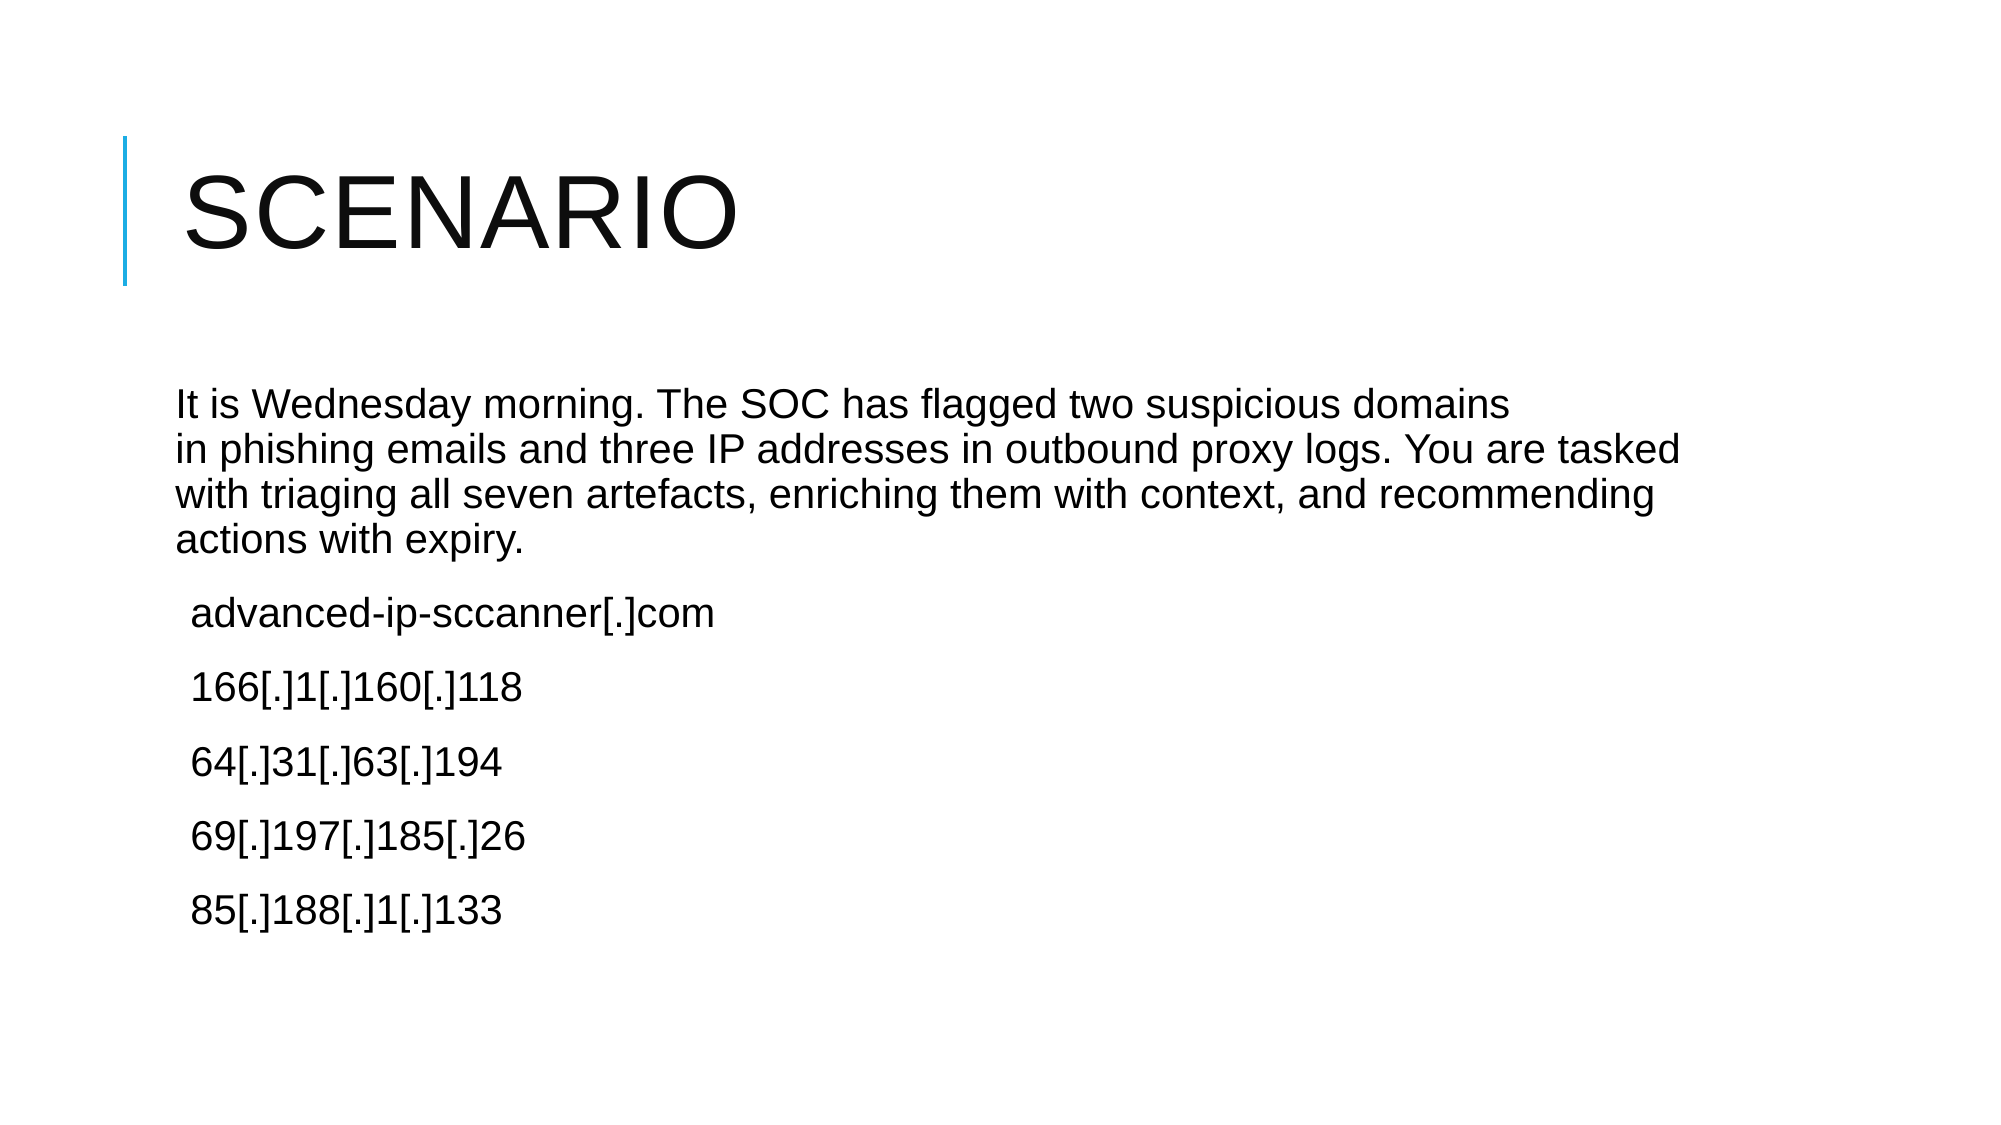

# Scenario
It is Wednesday morning. The SOC has flagged two suspicious domains in phishing emails and three IP addresses in outbound proxy logs. You are tasked with triaging all seven artefacts, enriching them with context, and recommending actions with expiry.
advanced-ip-sccanner[.]com
166[.]1[.]160[.]118
64[.]31[.]63[.]194
69[.]197[.]185[.]26
85[.]188[.]1[.]133